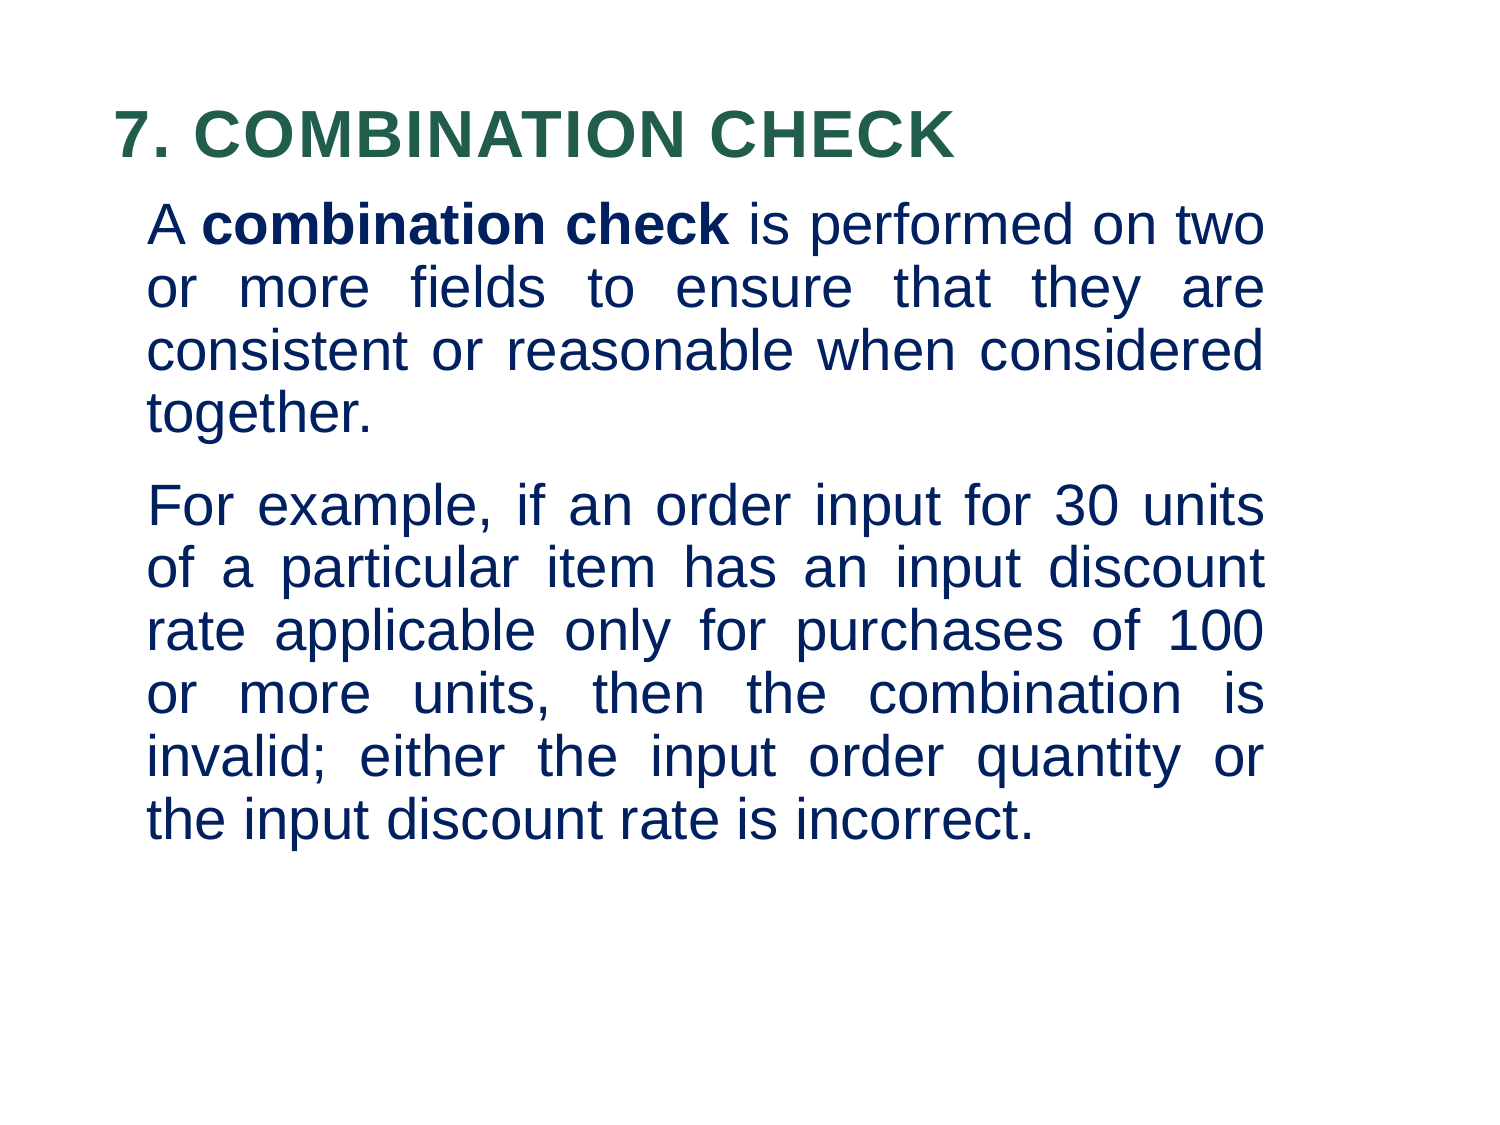

# 7. Combination Check
A combination check is performed on two or more fields to ensure that they are consistent or reasonable when considered together.
For example, if an order input for 30 units of a particular item has an input discount rate applicable only for purchases of 100 or more units, then the combination is invalid; either the input order quantity or the input discount rate is incorrect.